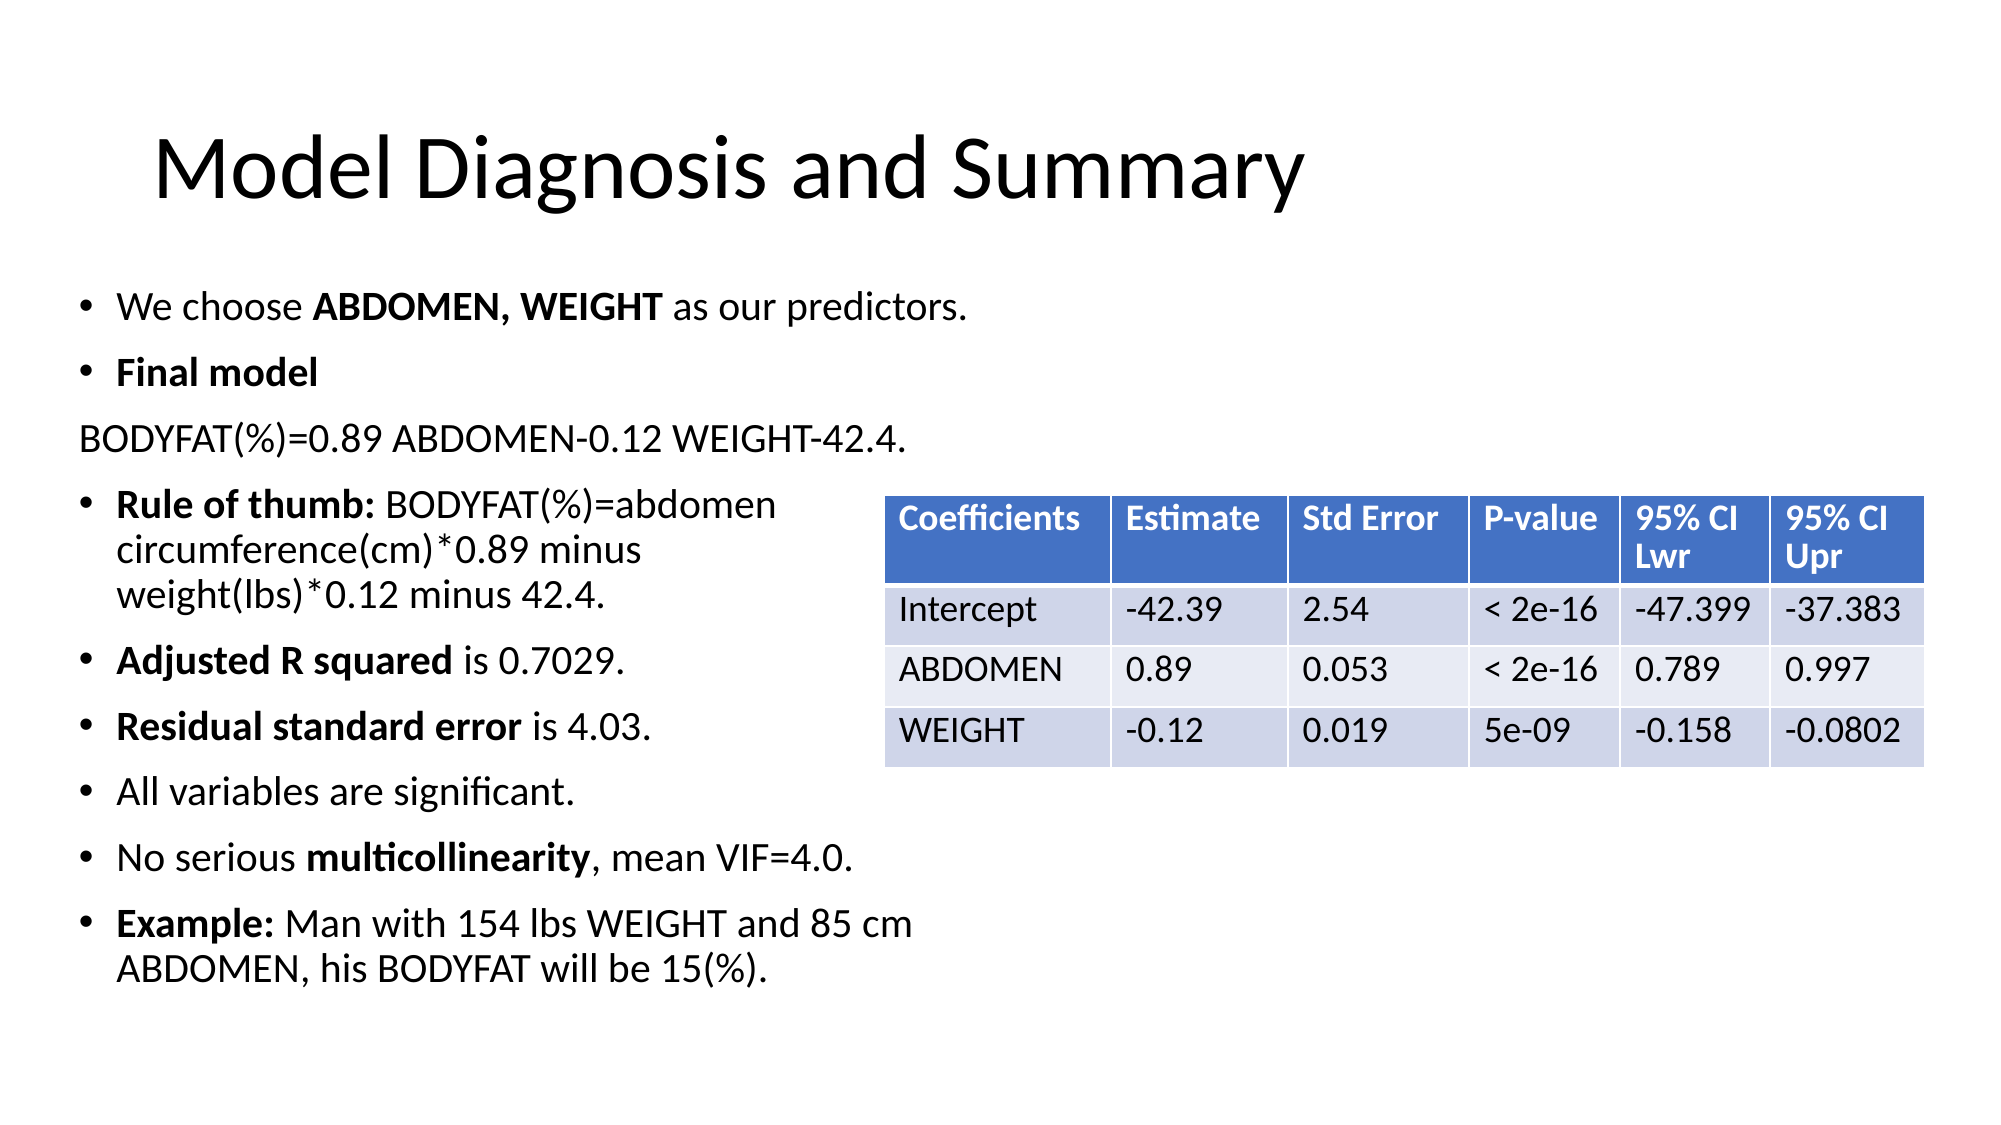

# Model Diagnosis and Summary
We choose ABDOMEN, WEIGHT as our predictors.
Final model
BODYFAT(%)=0.89 ABDOMEN-0.12 WEIGHT-42.4.
Rule of thumb: BODYFAT(%)=abdomen circumference(cm)*0.89 minus weight(lbs)*0.12 minus 42.4.
Adjusted R squared is 0.7029.
Residual standard error is 4.03.
All variables are significant.
No serious multicollinearity, mean VIF=4.0.
Example: Man with 154 lbs WEIGHT and 85 cm ABDOMEN, his BODYFAT will be 15(%).

| Coefficients | Estimate | Std Error | P-value | 95% CI Lwr | 95% CI Upr |
| --- | --- | --- | --- | --- | --- |
| Intercept | -42.39 | 2.54 | < 2e-16 | -47.399 | -37.383 |
| ABDOMEN | 0.89 | 0.053 | < 2e-16 | 0.789 | 0.997 |
| WEIGHT | -0.12 | 0.019 | 5e-09 | -0.158 | -0.0802 |